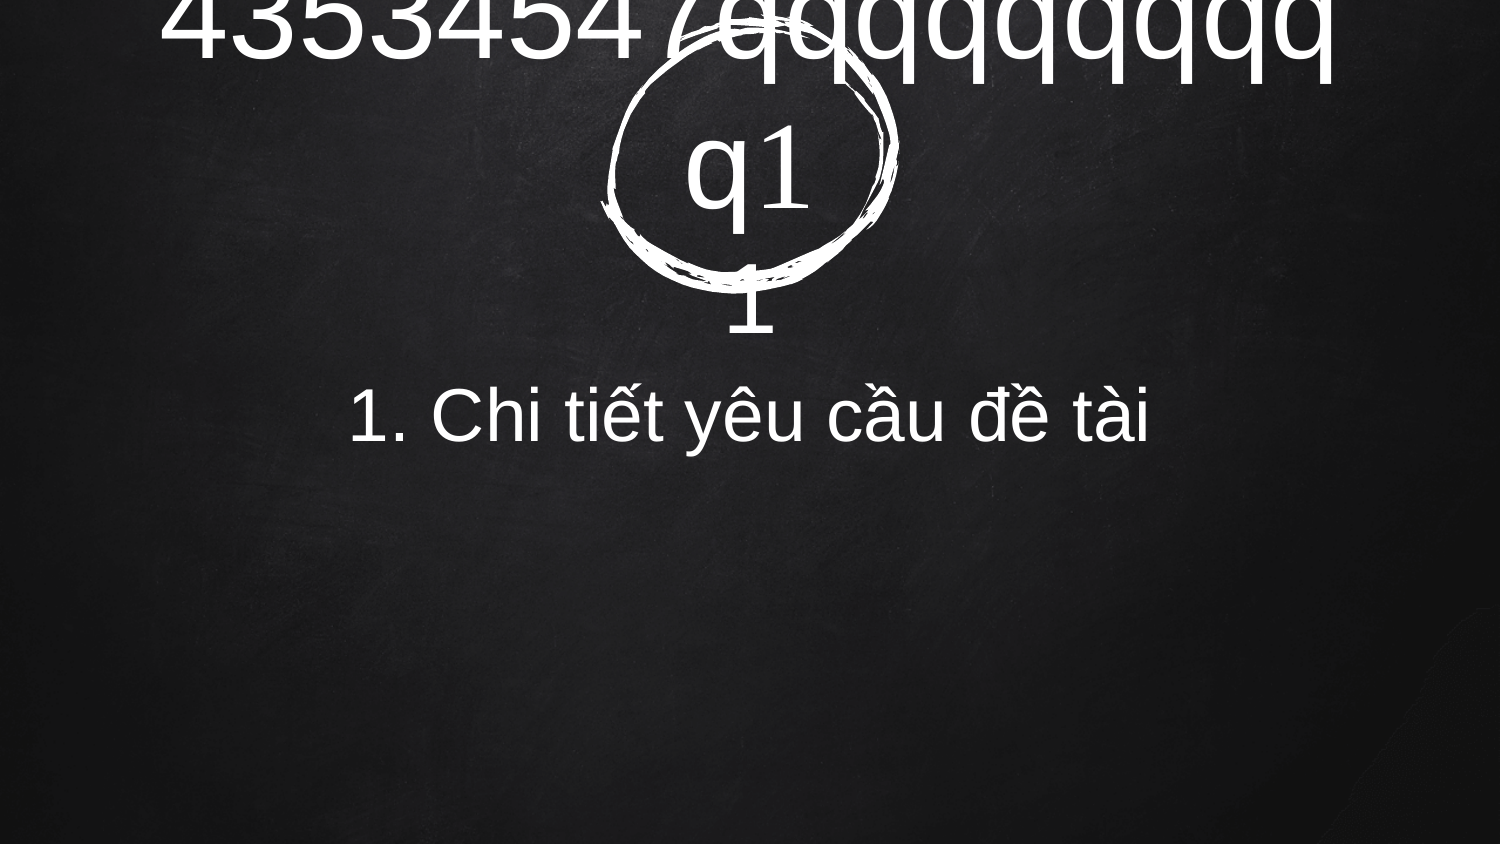

# 121213111556454561.11111111111111111111111111111111111224243534547qqqqqqqqqq1
1
1. Chi tiết yêu cầu đề tài